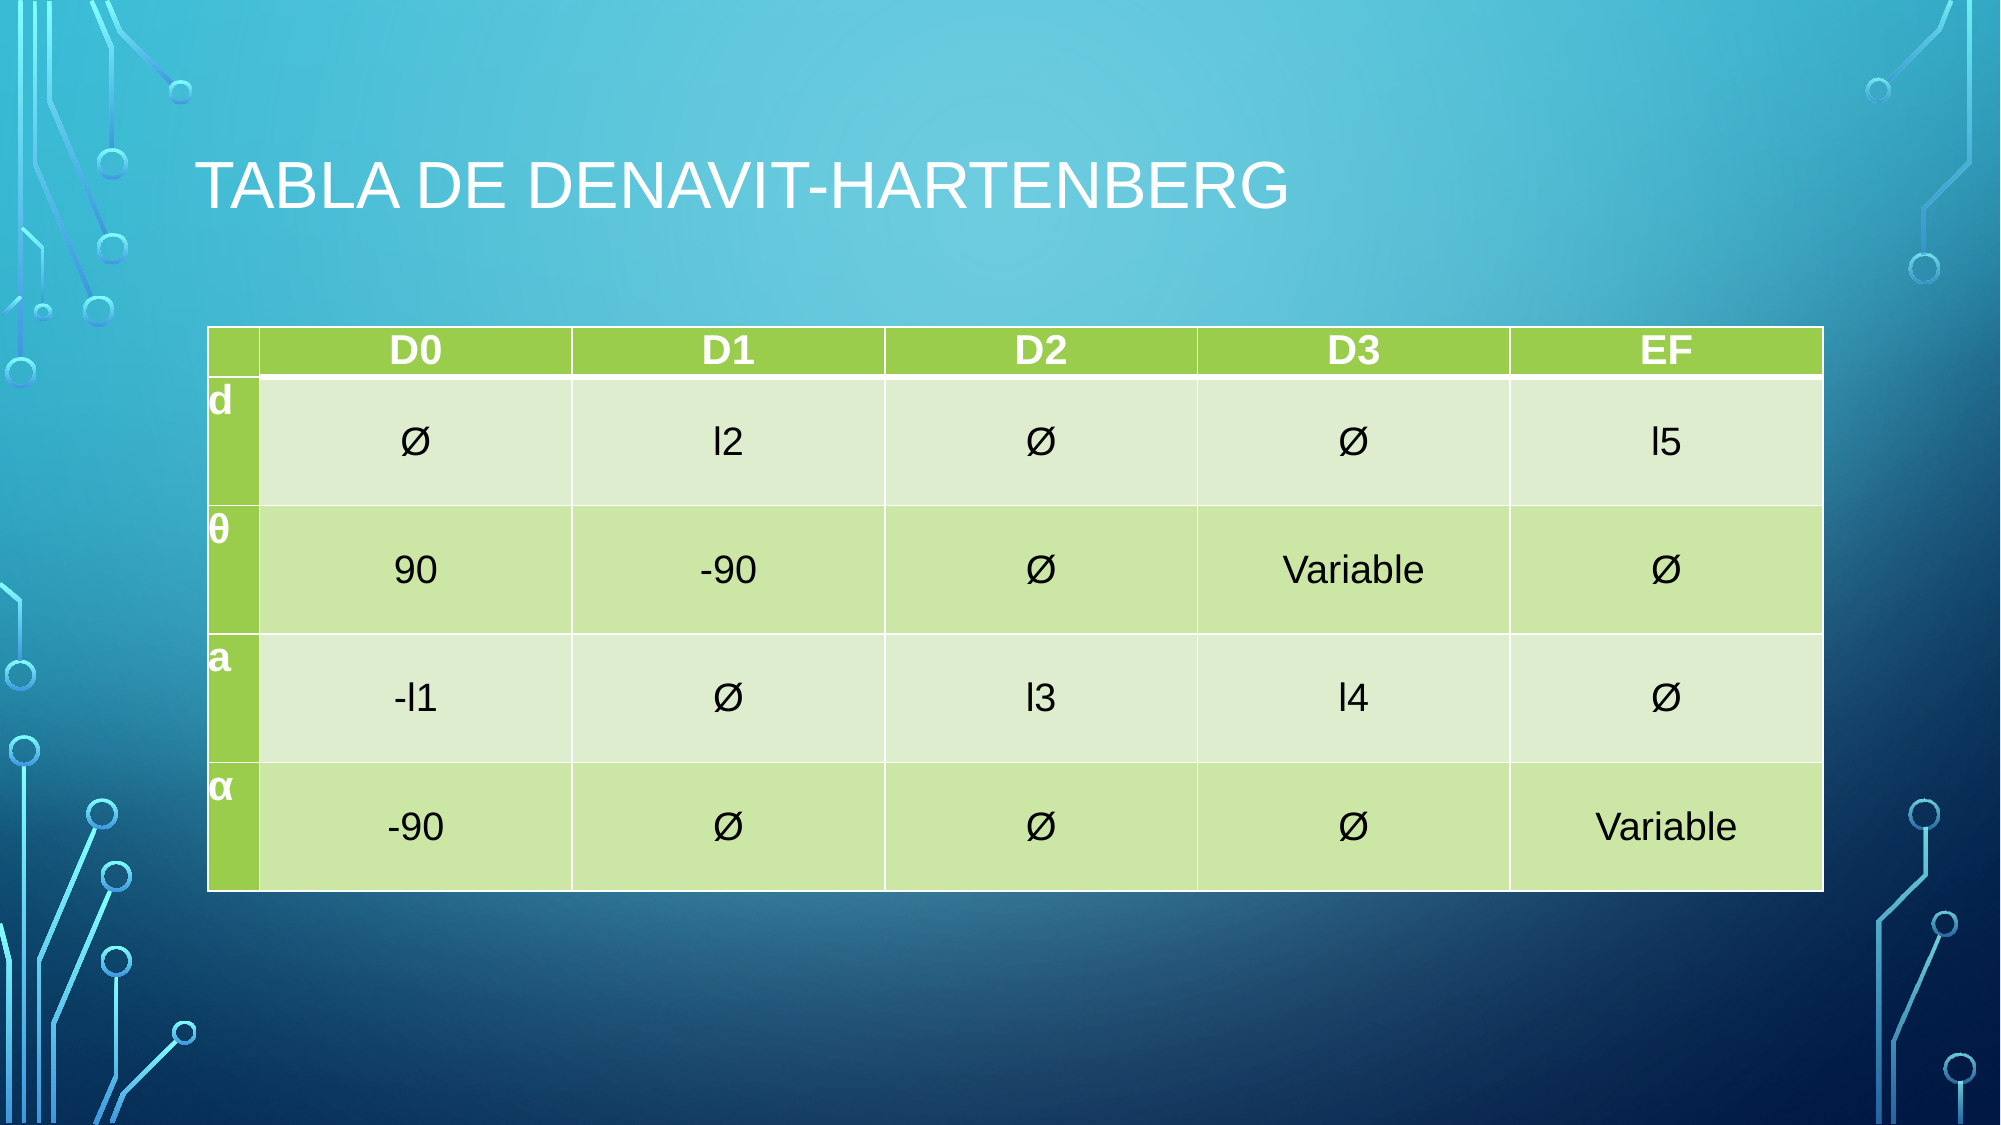

# TABLA DE DENAVIT-HARTENBERG
|  | D0 | D1 | D2 | D3 | EF |
| --- | --- | --- | --- | --- | --- |
| d | Ø | l2 | Ø | Ø | l5 |
| θ | 90 | -90 | Ø | Variable | Ø |
| a | -l1 | Ø | l3 | l4 | Ø |
| α | -90 | Ø | Ø | Ø | Variable |